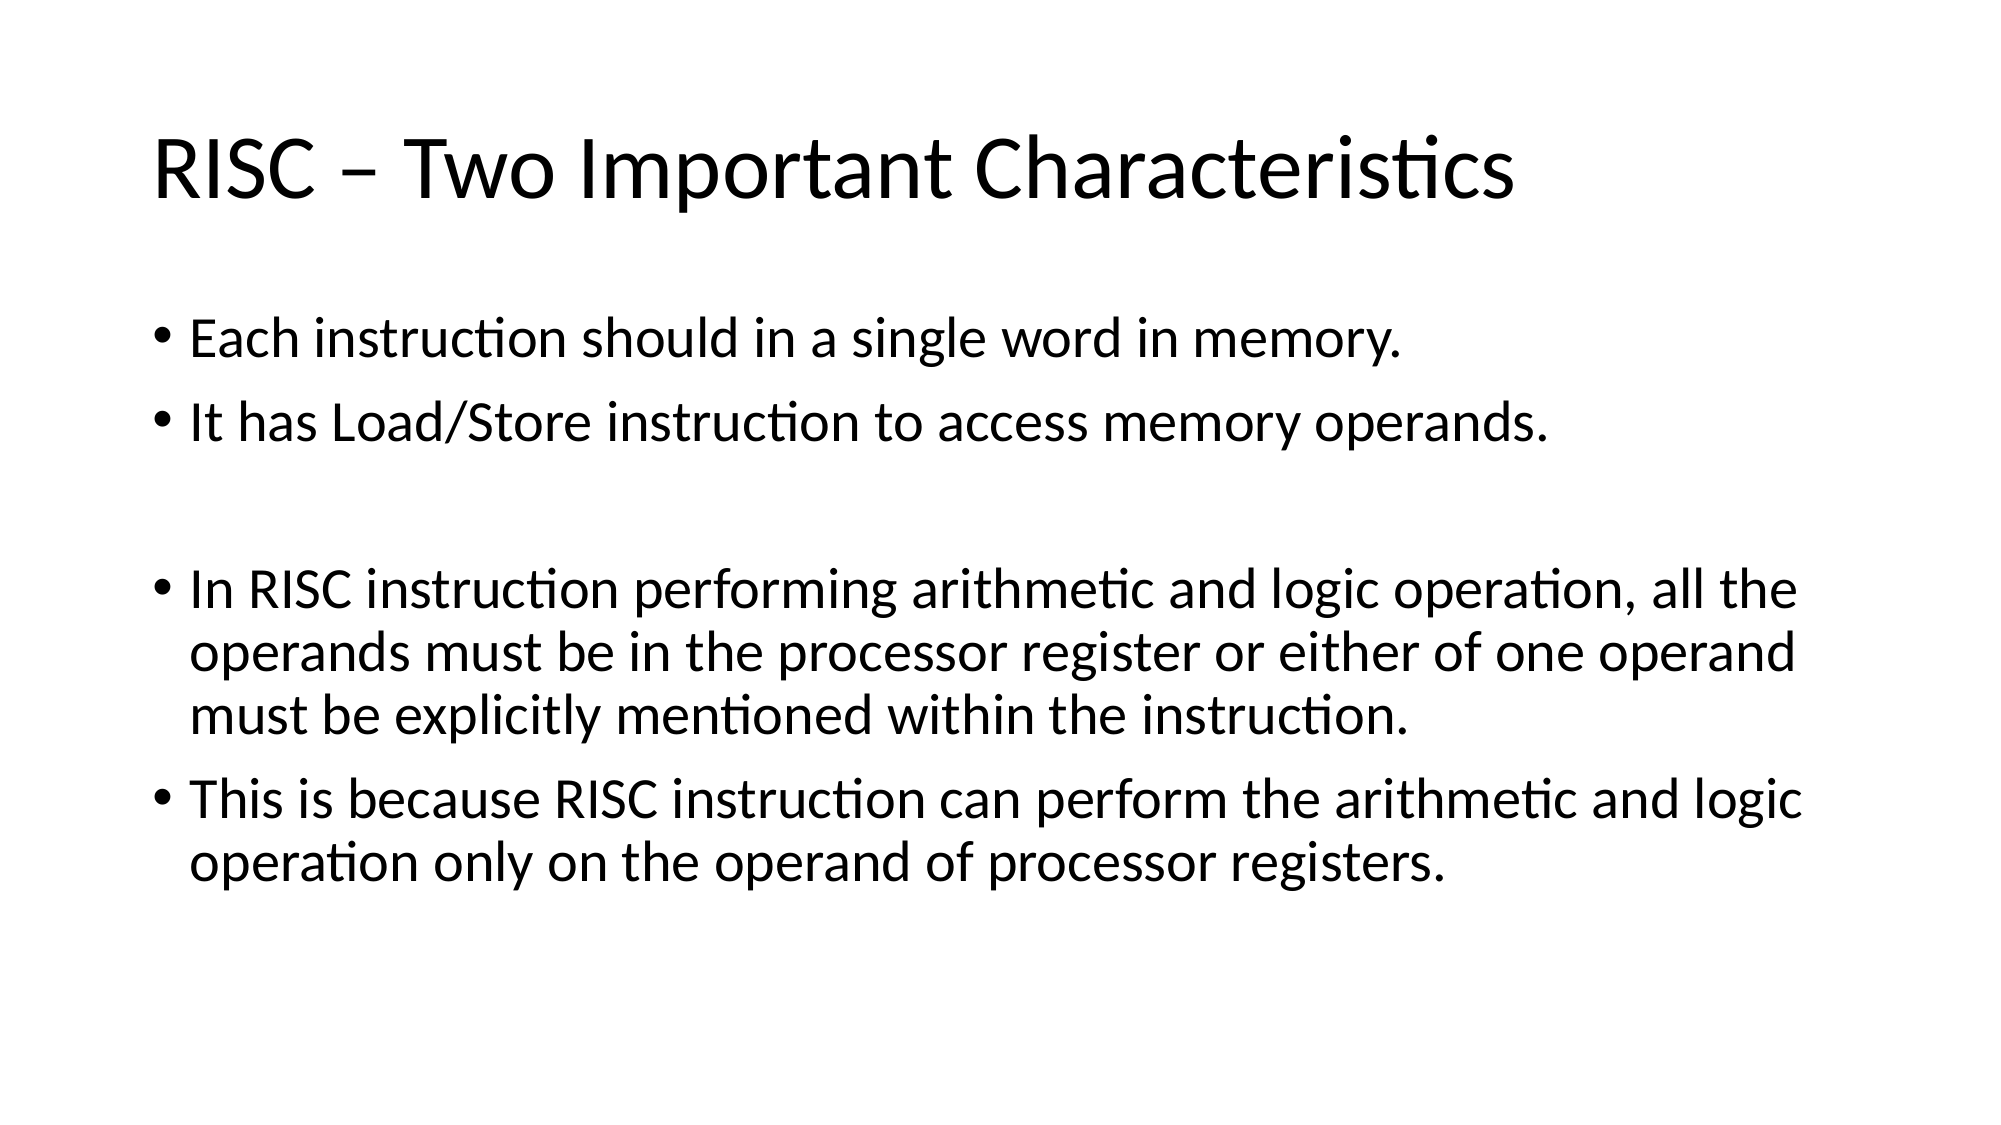

# RISC – Two Important Characteristics
Each instruction should in a single word in memory.
It has Load/Store instruction to access memory operands.

In RISC instruction performing arithmetic and logic operation, all the operands must be in the processor register or either of one operand must be explicitly mentioned within the instruction.
This is because RISC instruction can perform the arithmetic and logic operation only on the operand of processor registers.